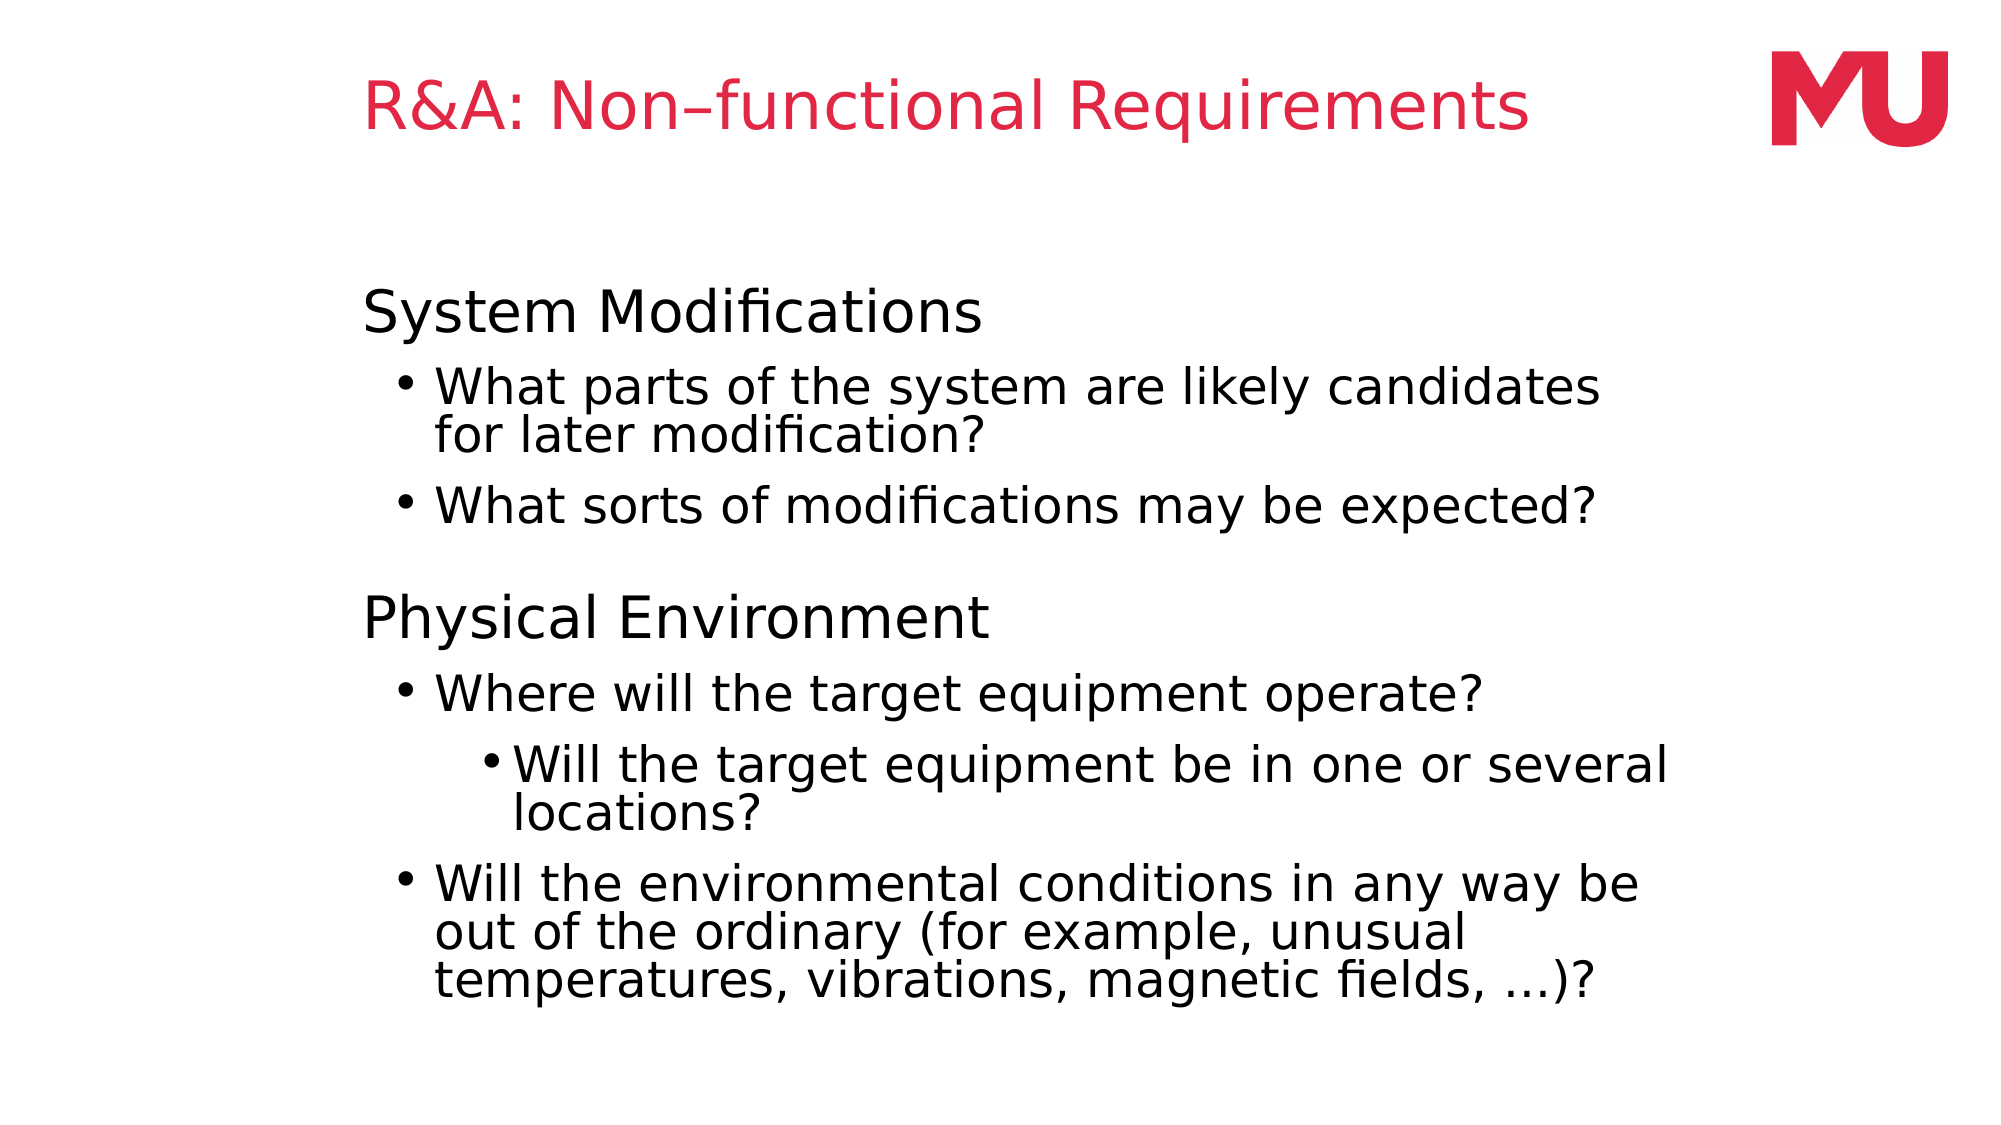

R&A: Non–functional Requirements
System Modifications
What parts of the system are likely candidates for later modification?
What sorts of modifications may be expected?
Physical Environment
Where will the target equipment operate?
Will the target equipment be in one or several locations?
Will the environmental conditions in any way be out of the ordinary (for example, unusual temperatures, vibrations, magnetic fields, ...)?